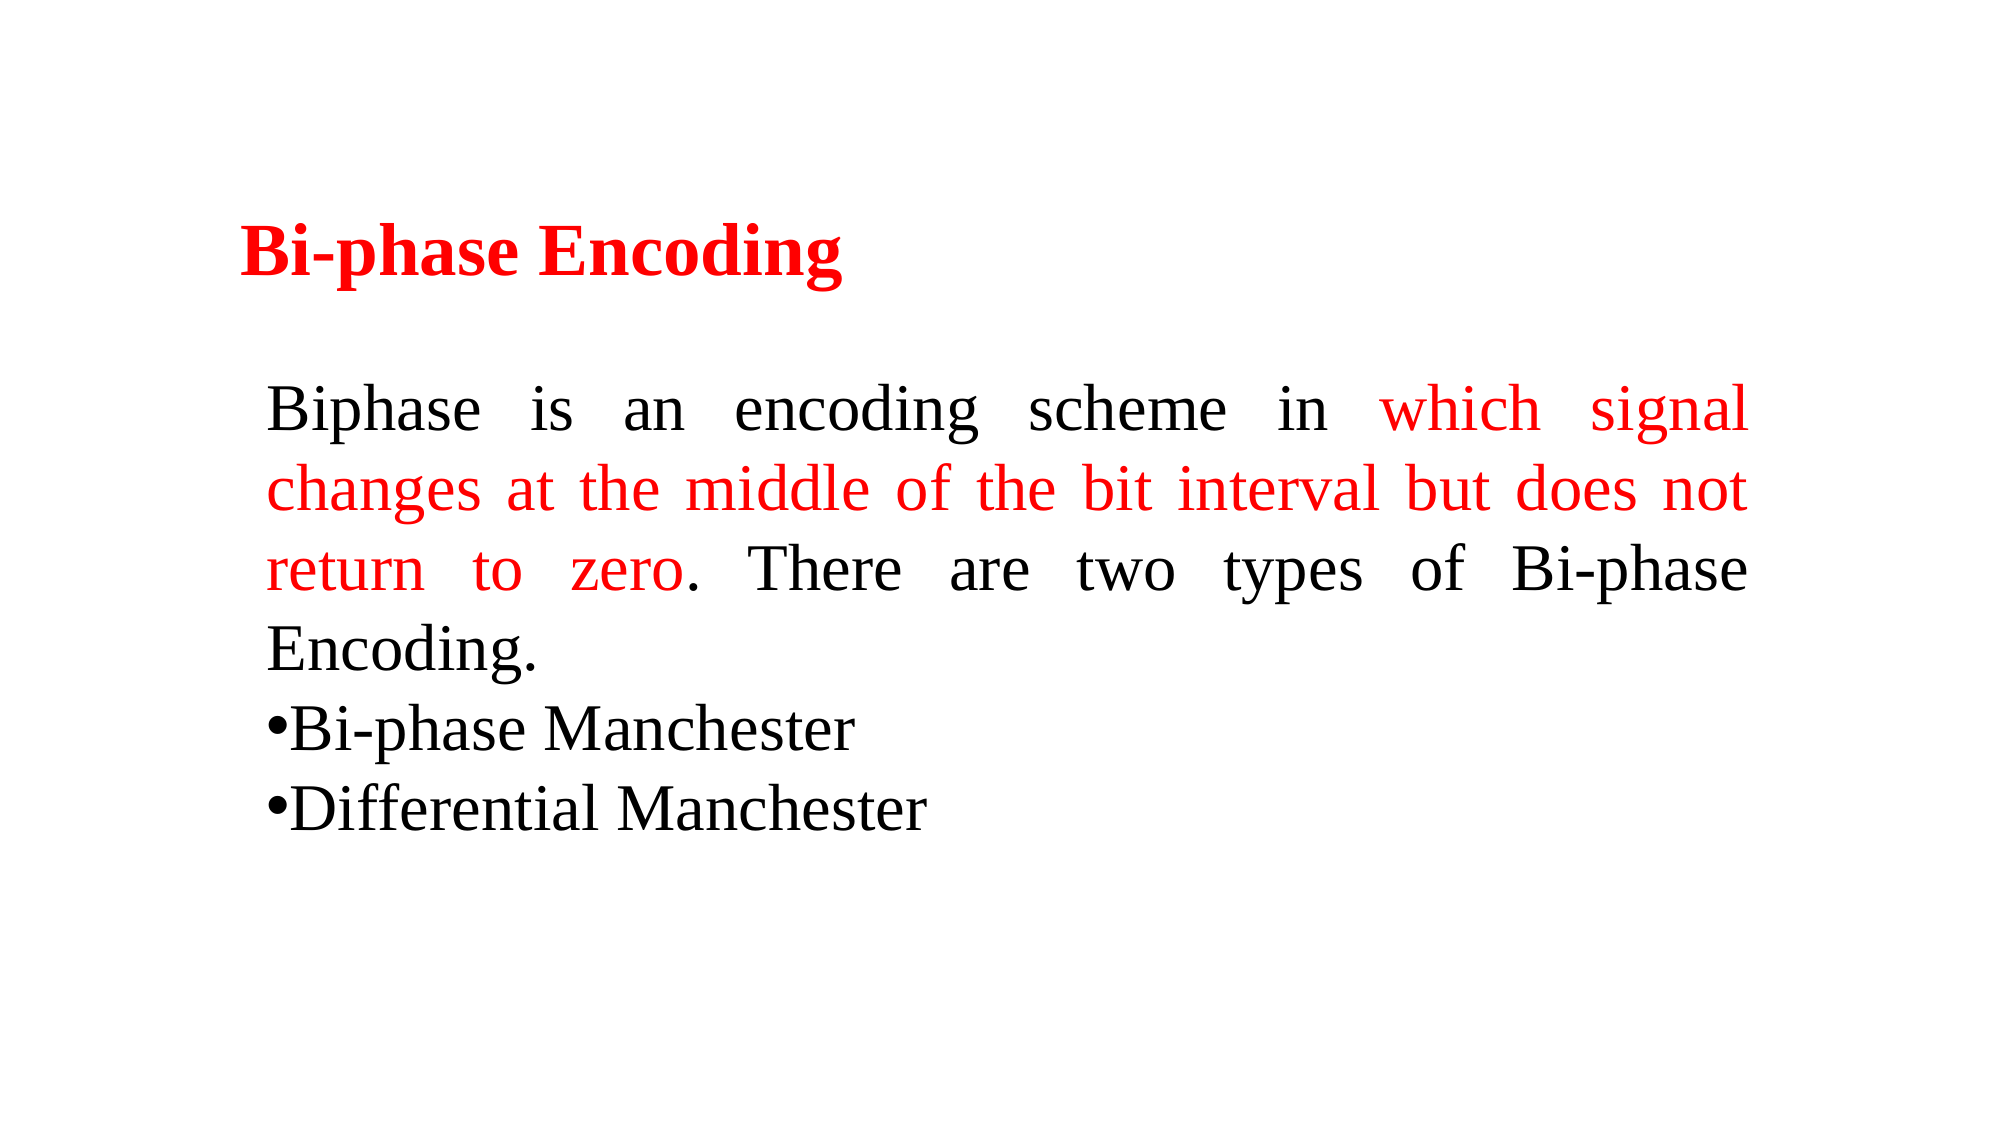

Bi-phase Encoding
Biphase is an encoding scheme in which signal changes at the middle of the bit interval but does not return to zero. There are two types of Bi-phase Encoding.
Bi-phase Manchester
Differential Manchester